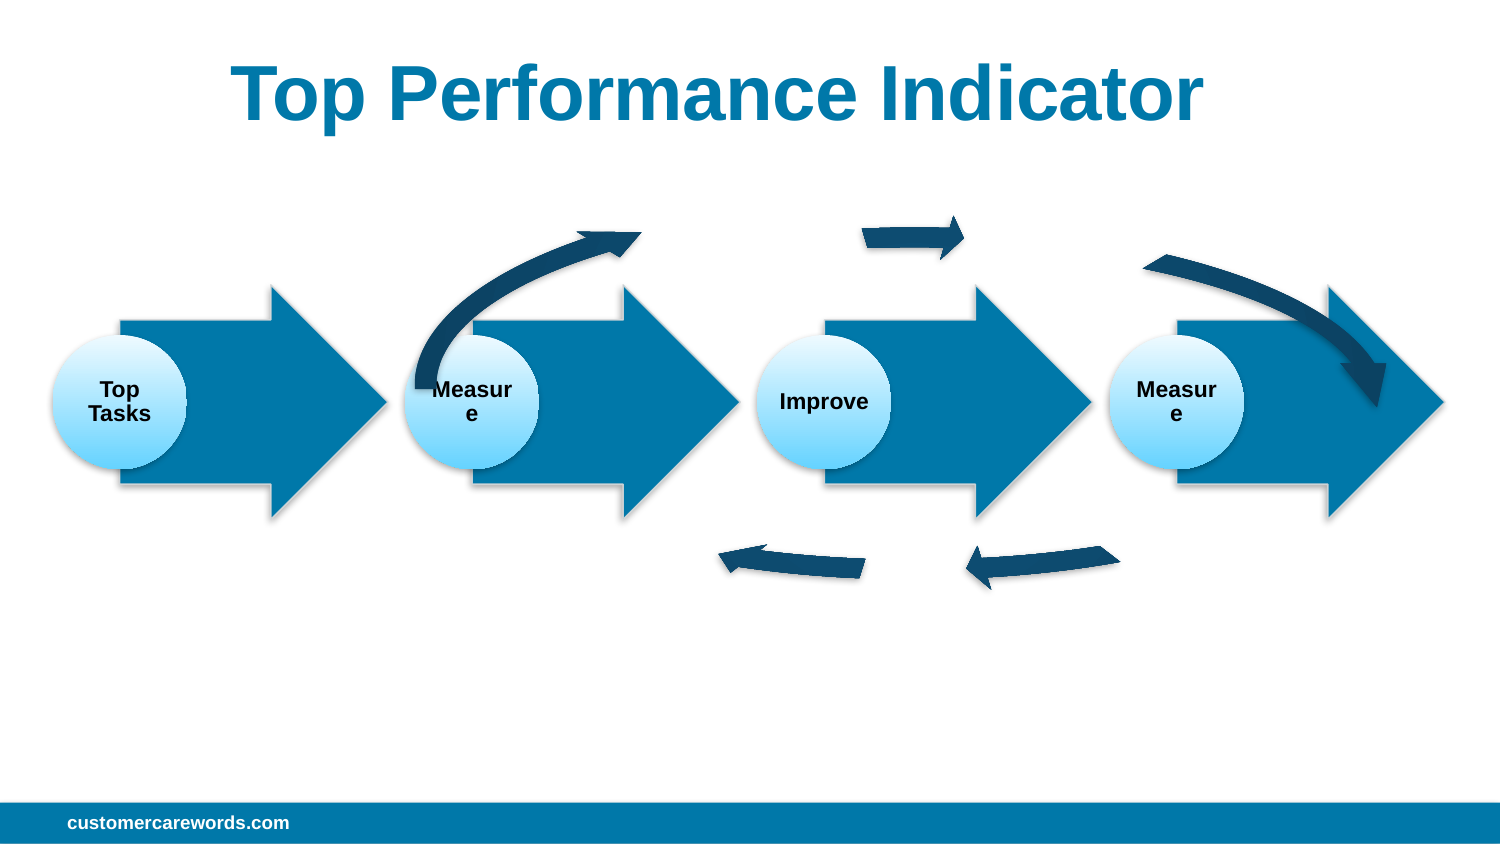

Top Performance Indicator
Top Tasks
Measure
Improve
Measure